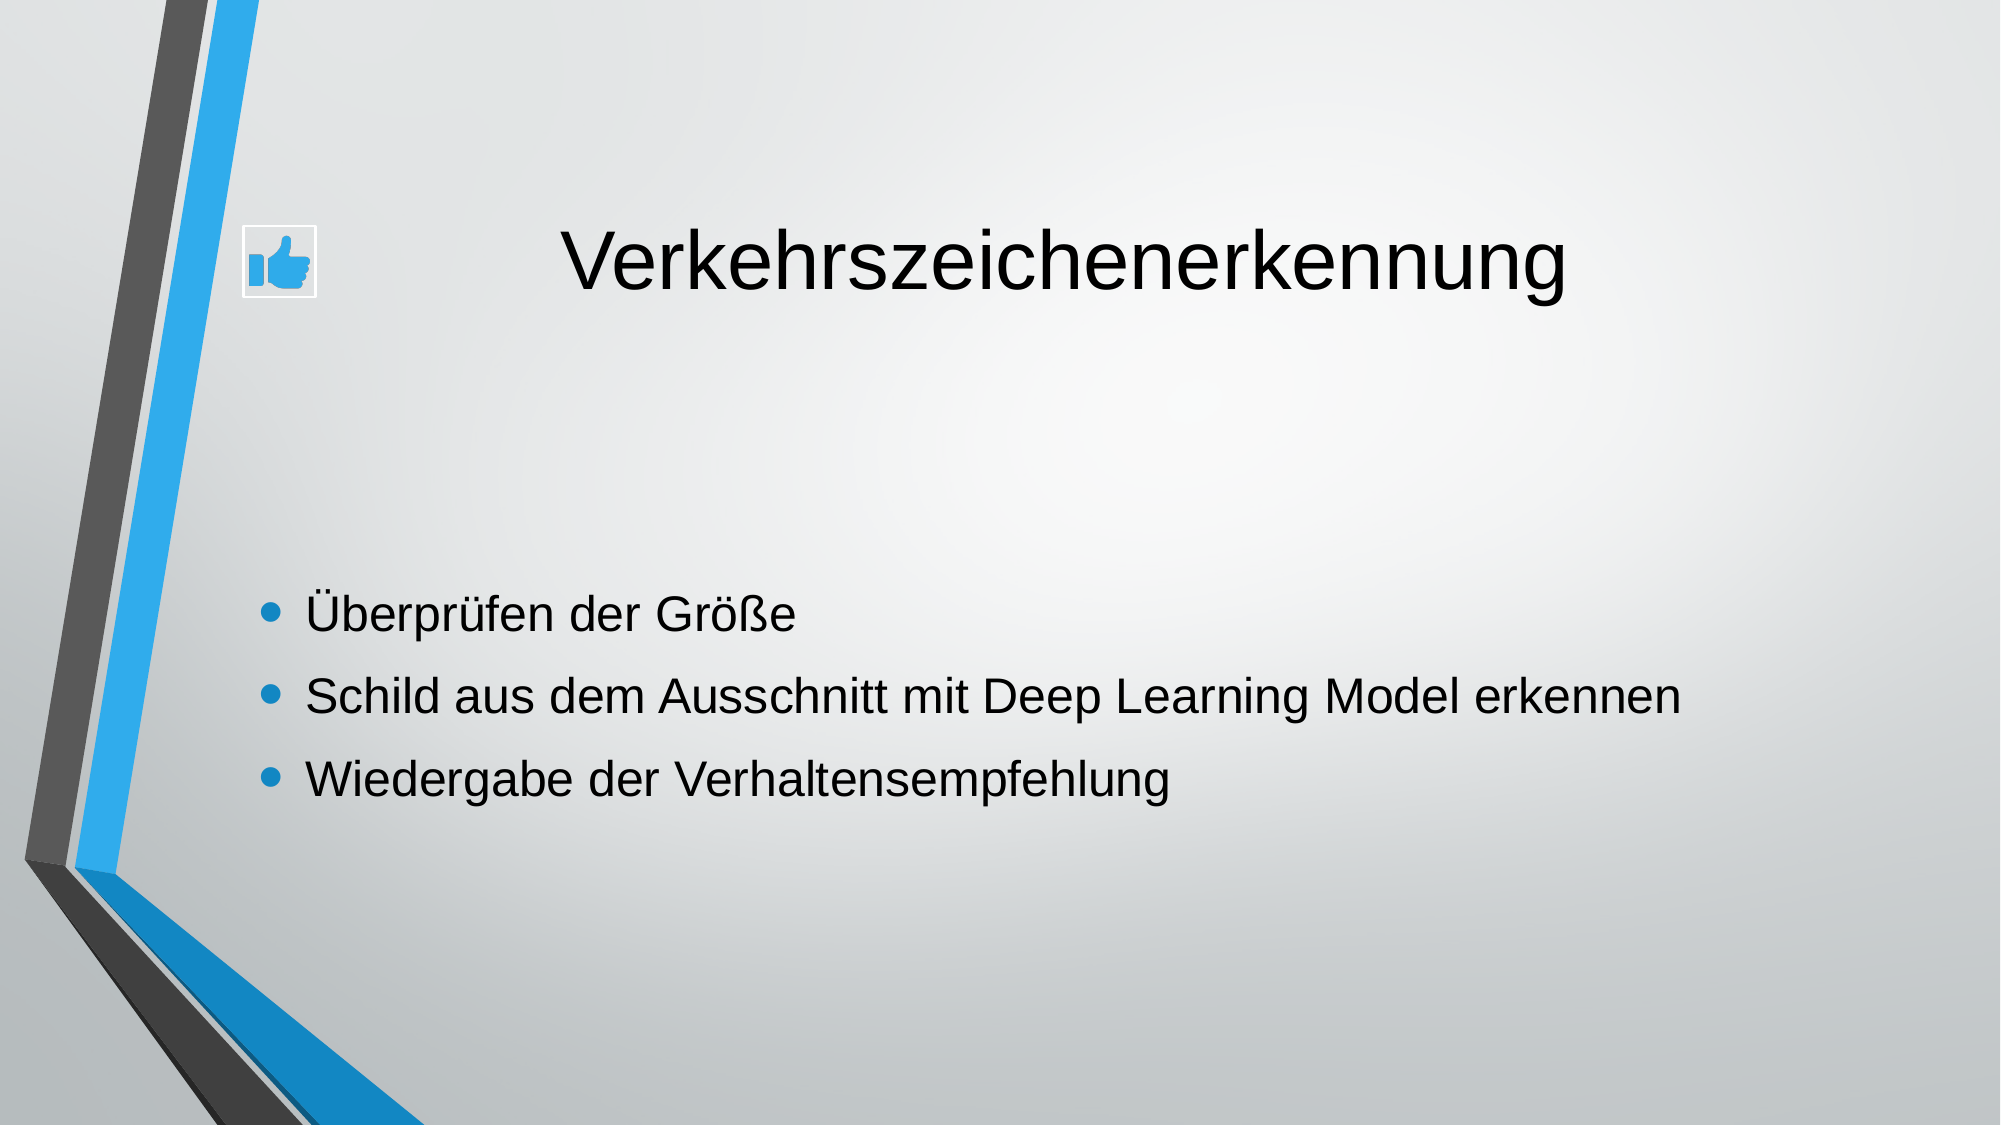

# Verkehrszeichenerkennung

Überprüfen der Größe
Schild aus dem Ausschnitt mit Deep Learning Model erkennen
Wiedergabe der Verhaltensempfehlung